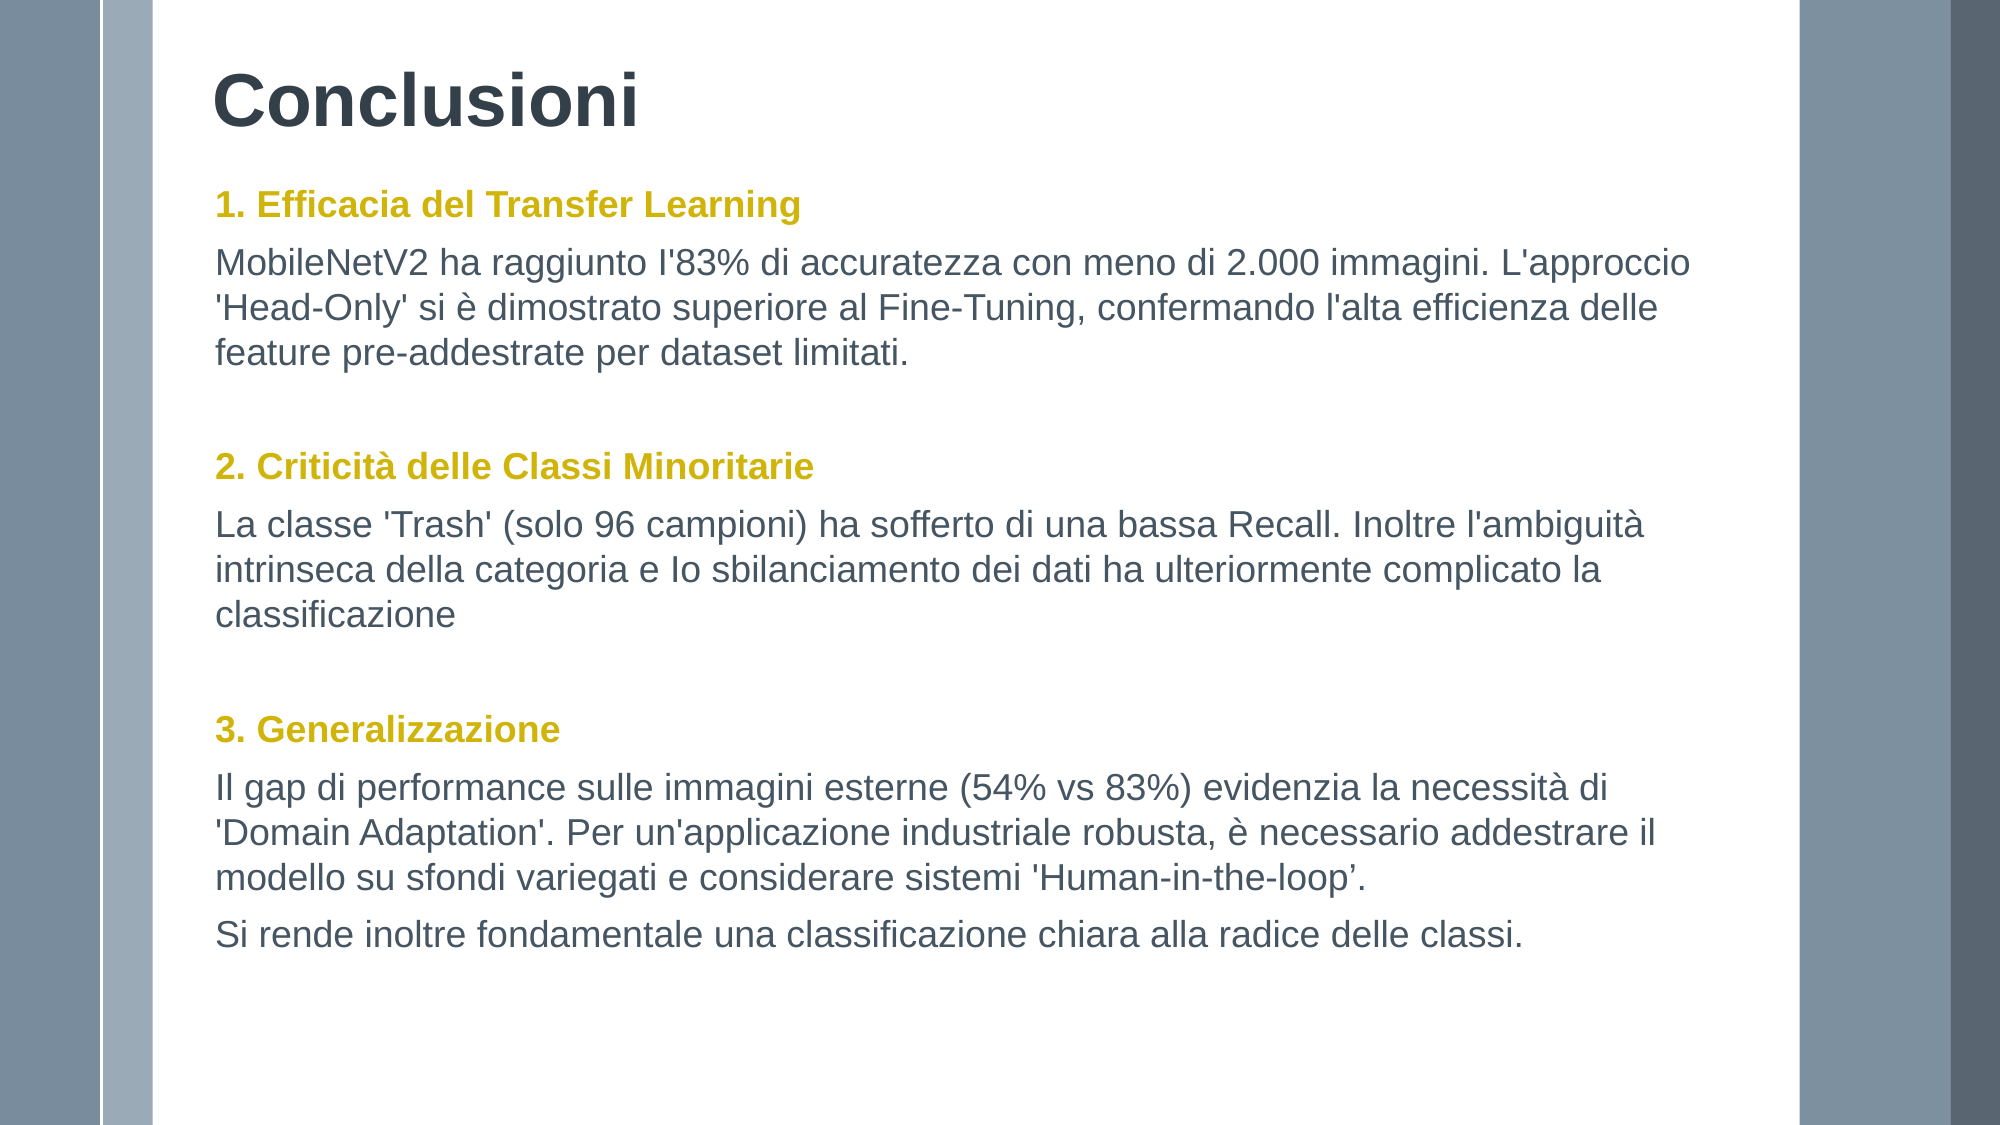

Conclusioni
1. Efficacia del Transfer Learning
MobileNetV2 ha raggiunto I'83% di accuratezza con meno di 2.000 immagini. L'approccio 'Head-Only' si è dimostrato superiore al Fine-Tuning, confermando l'alta efficienza delle feature pre-addestrate per dataset limitati.

2. Criticità delle Classi Minoritarie
La classe 'Trash' (solo 96 campioni) ha sofferto di una bassa Recall. Inoltre l'ambiguità intrinseca della categoria e Io sbilanciamento dei dati ha ulteriormente complicato la classificazione

3. Generalizzazione
Il gap di performance sulle immagini esterne (54% vs 83%) evidenzia la necessità di 'Domain Adaptation'. Per un'applicazione industriale robusta, è necessario addestrare il modello su sfondi variegati e considerare sistemi 'Human-in-the-loop’.
Si rende inoltre fondamentale una classificazione chiara alla radice delle classi.